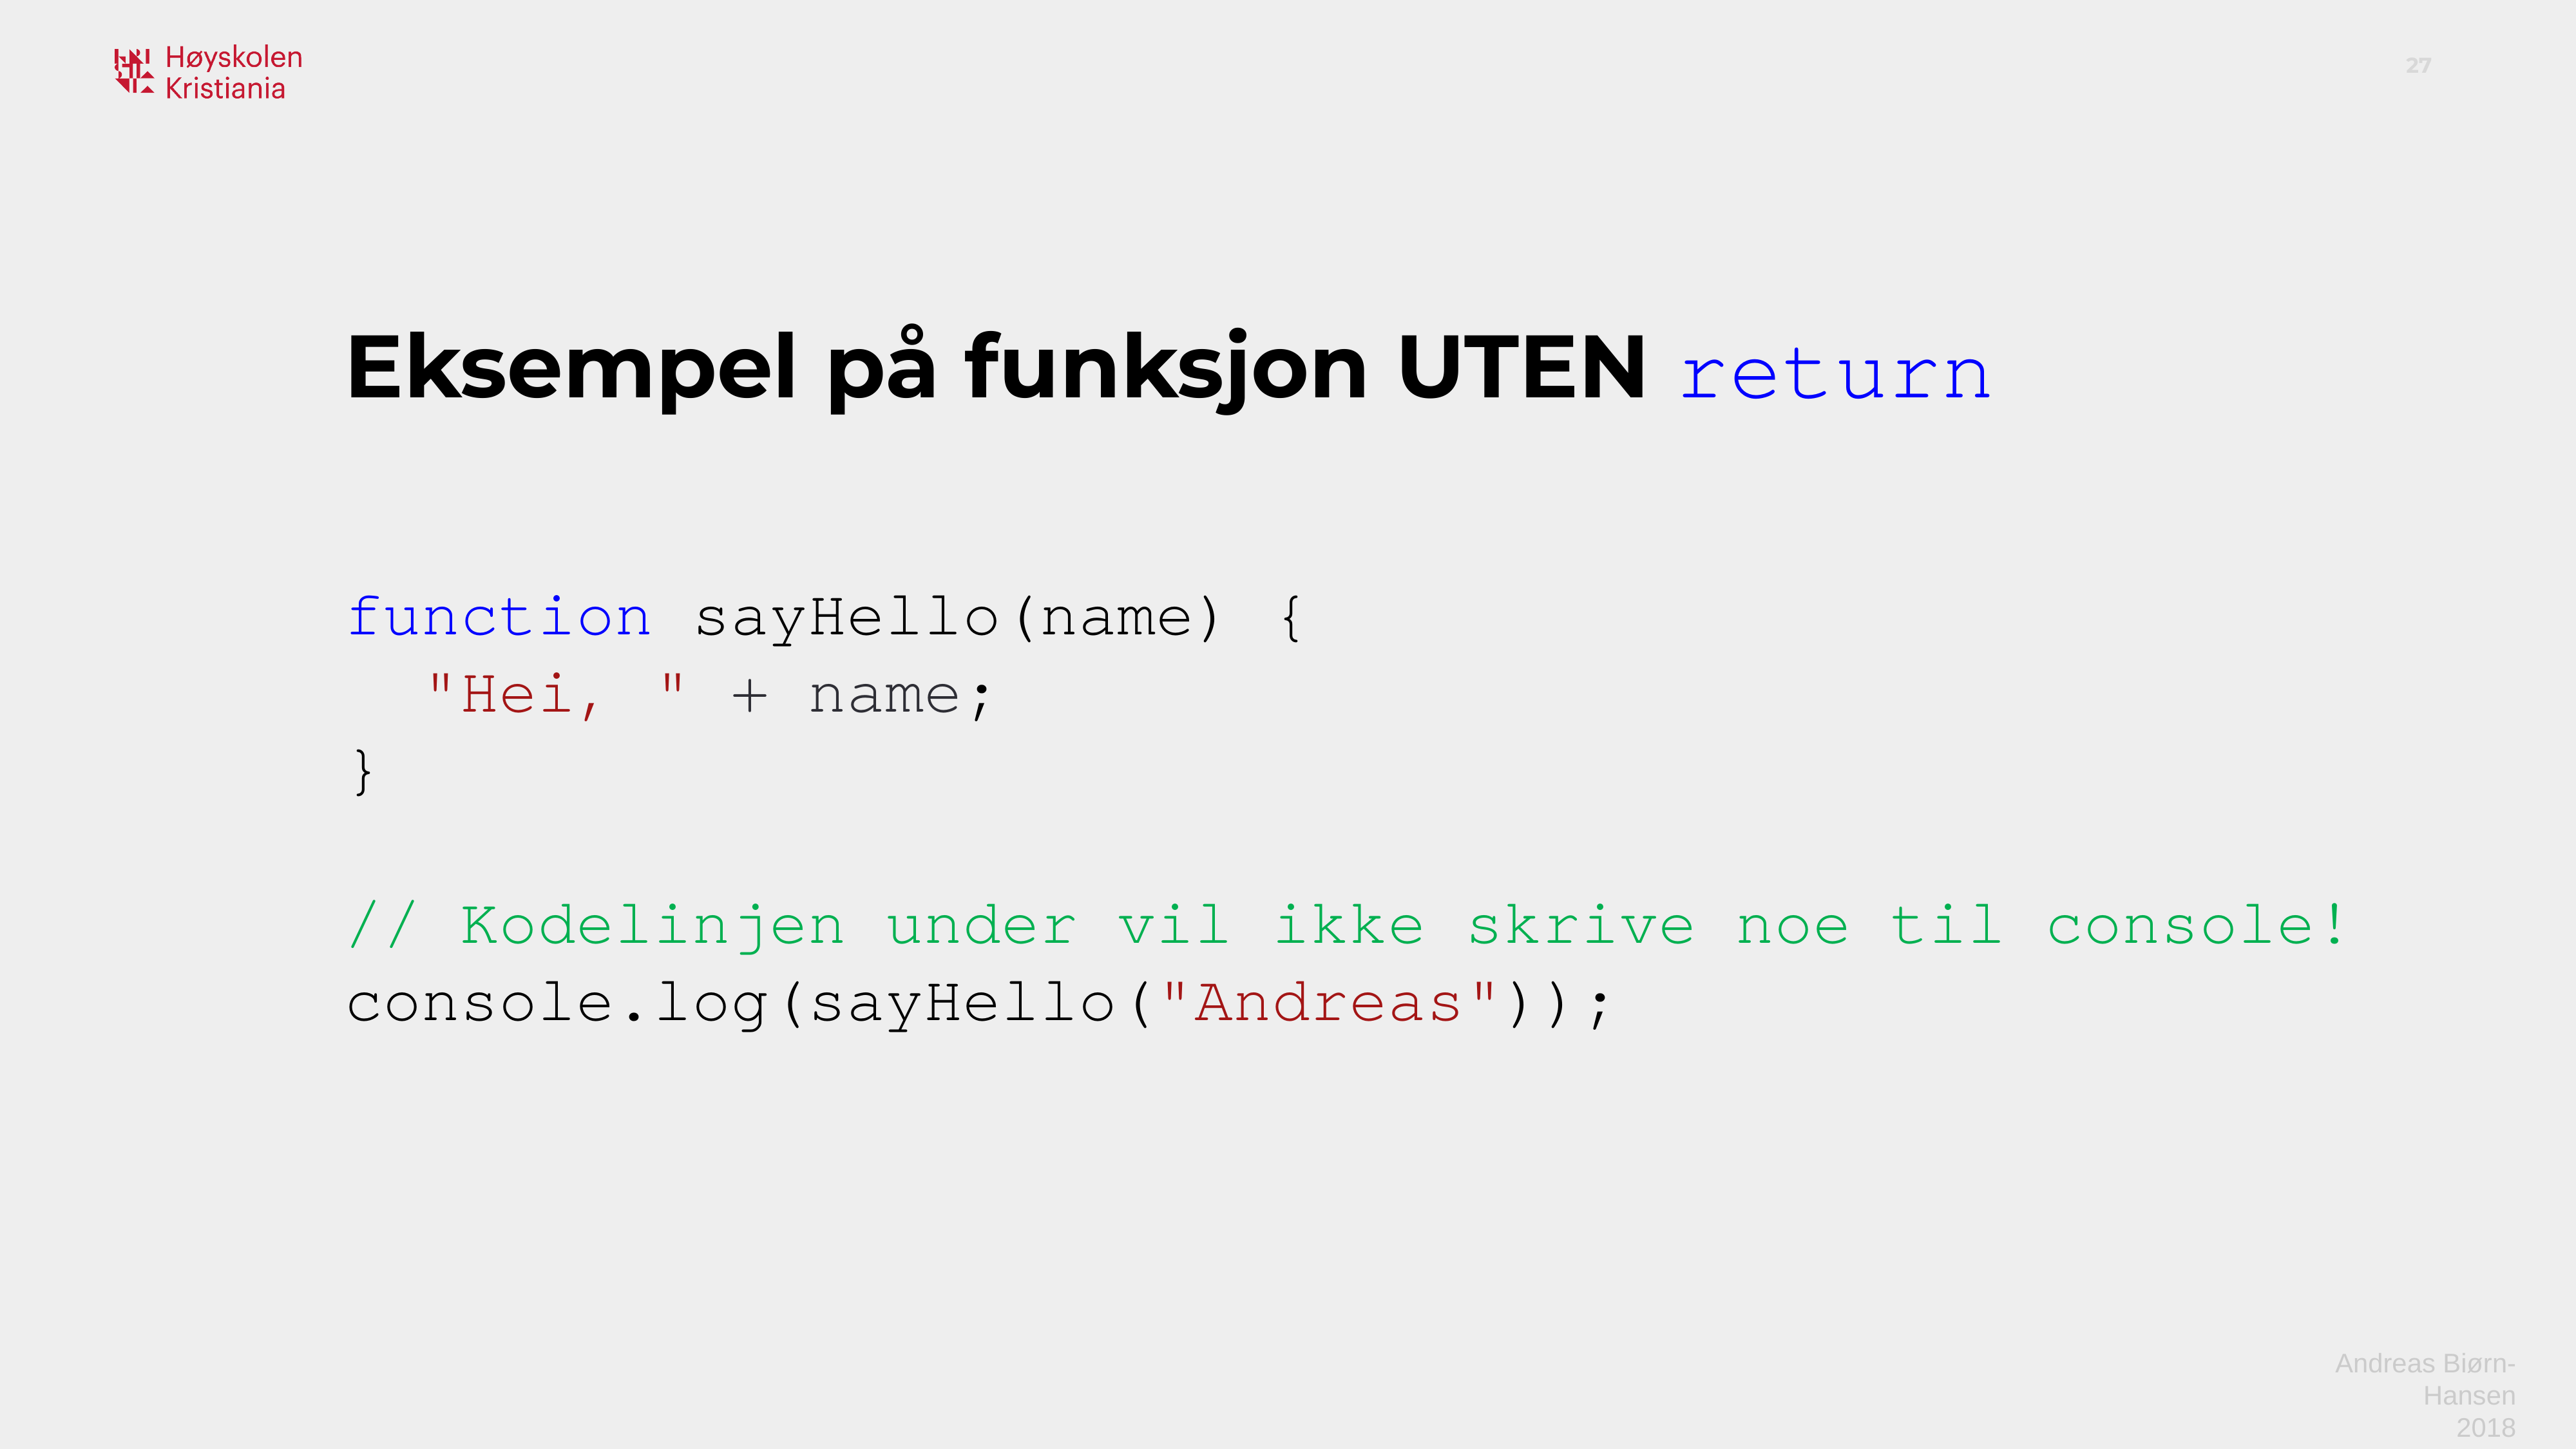

Eksempel på funksjon UTEN return
function sayHello(name) {
  "Hei, " + name;
}

// Kodelinjen under vil ikke skrive noe til console!
console.log(sayHello("Andreas"));